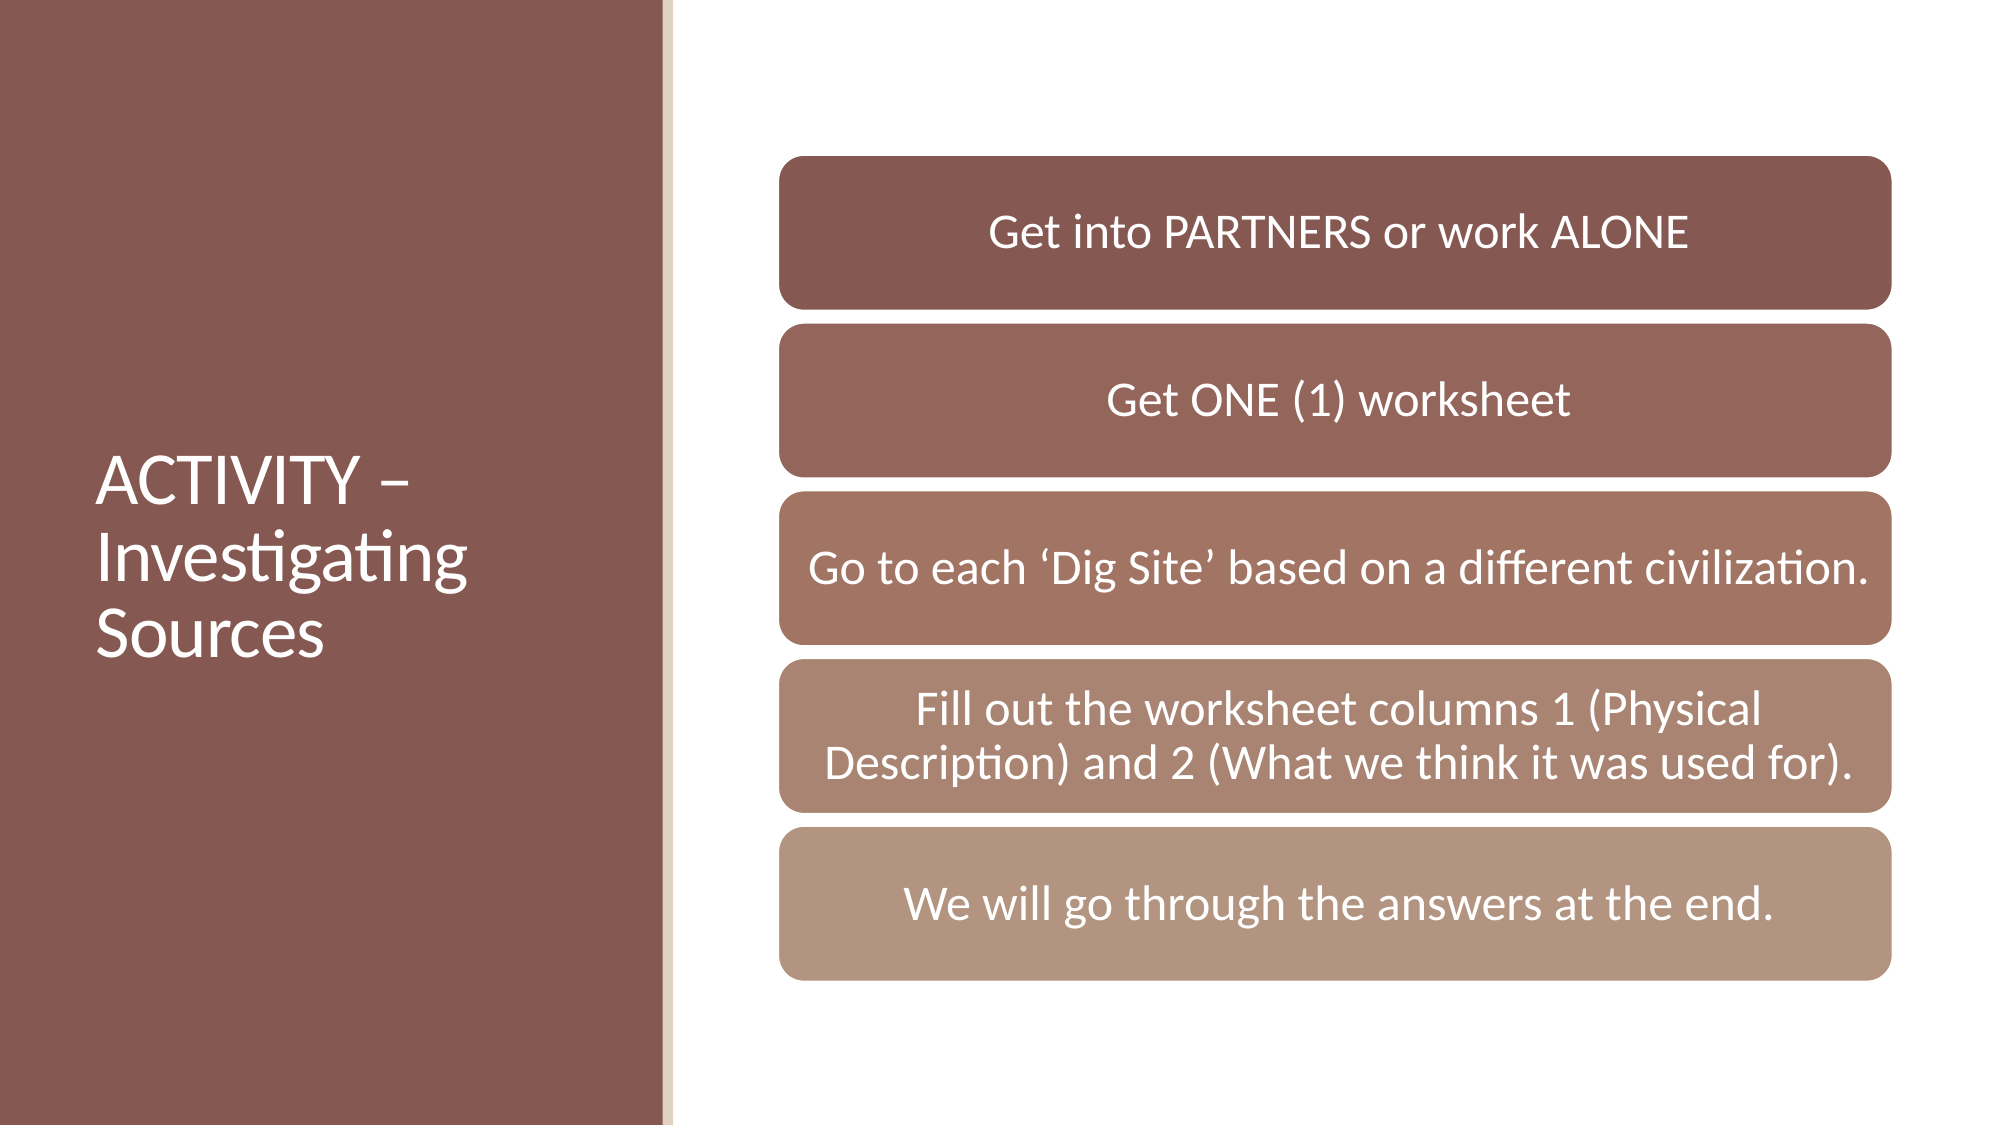

# ACTIVITY – Investigating Sources
Get into PARTNERS or work ALONE
Get ONE (1) worksheet
Go to each ‘Dig Site’ based on a different civilization.
Fill out the worksheet columns 1 (Physical Description) and 2 (What we think it was used for).
We will go through the answers at the end.